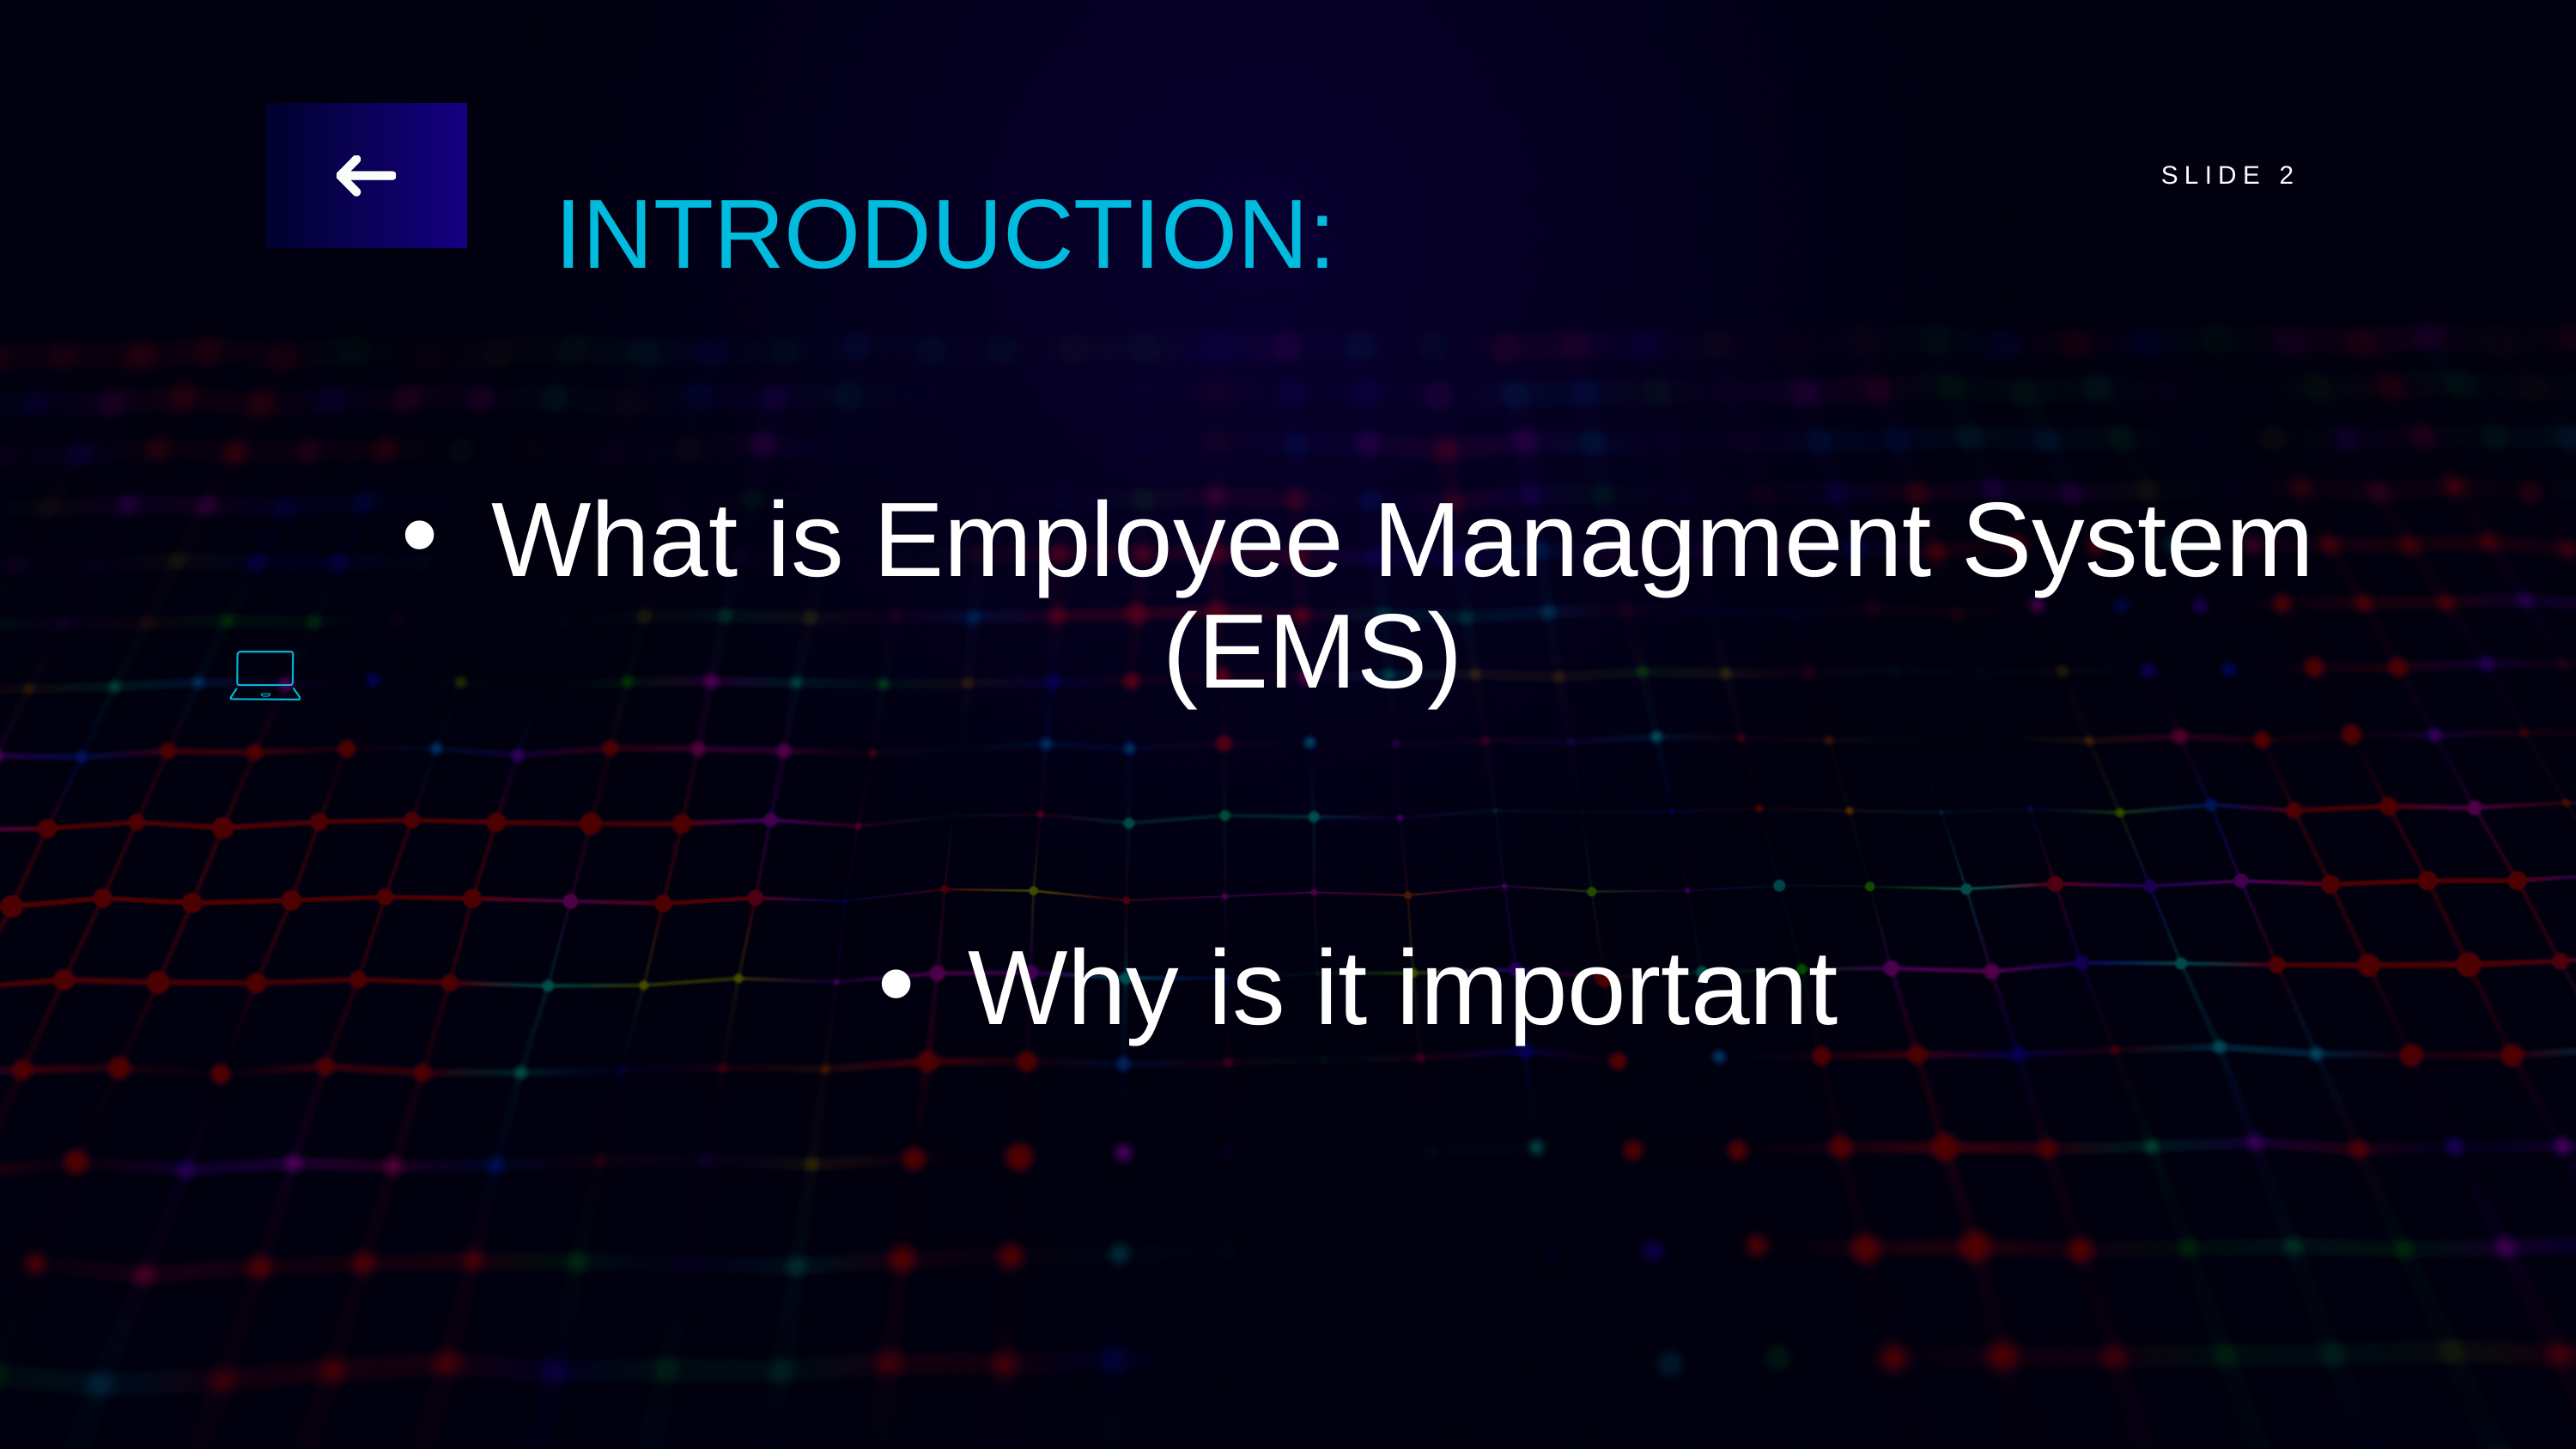

SLIDE 2
INTRODUCTION:
What is Employee Managment System
(EMS)

Why is it important